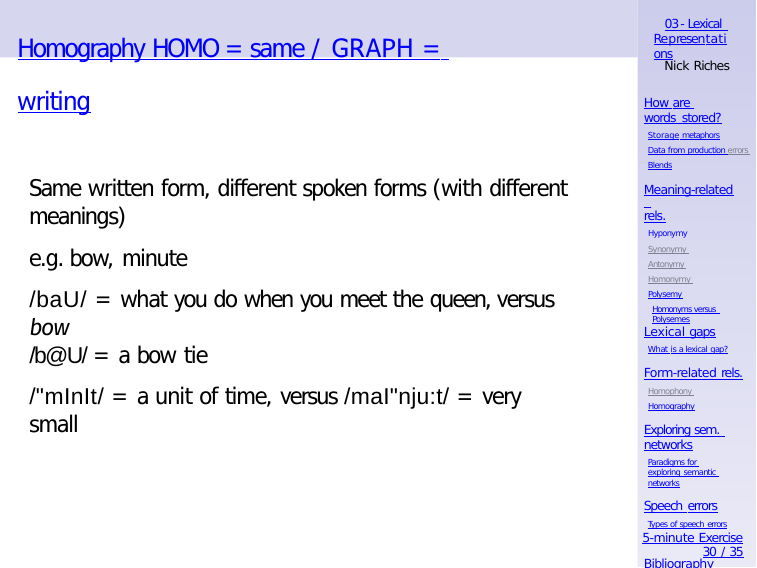

03 - Lexical  Representations
# Homography HOMO = same / GRAPH = writing
Nick Riches

How are words  stored?
Storage metaphors
Data from production errors  Blends
Same written form, different spoken forms (with different  meanings)
e.g. bow, minute
/baU/ = what you do when you meet the queen, versus bow
/b@U/ = a bow tie
/"mInIt/ = a unit of time, versus /maI"nju:t/ = very small
Meaning-related  rels.
Hyponymy  Synonymy  Antonymy  Homonymy  Polysemy
Homonyms versus  Polysemes
Lexical gaps
What is a lexical gap?
Form-related rels.
Homophony  Homography
Exploring sem.  networks
Paradigms for exploring  semantic networks

Speech errors
Types of speech errors
5-minute Exercise
30 / 35
Bibliography